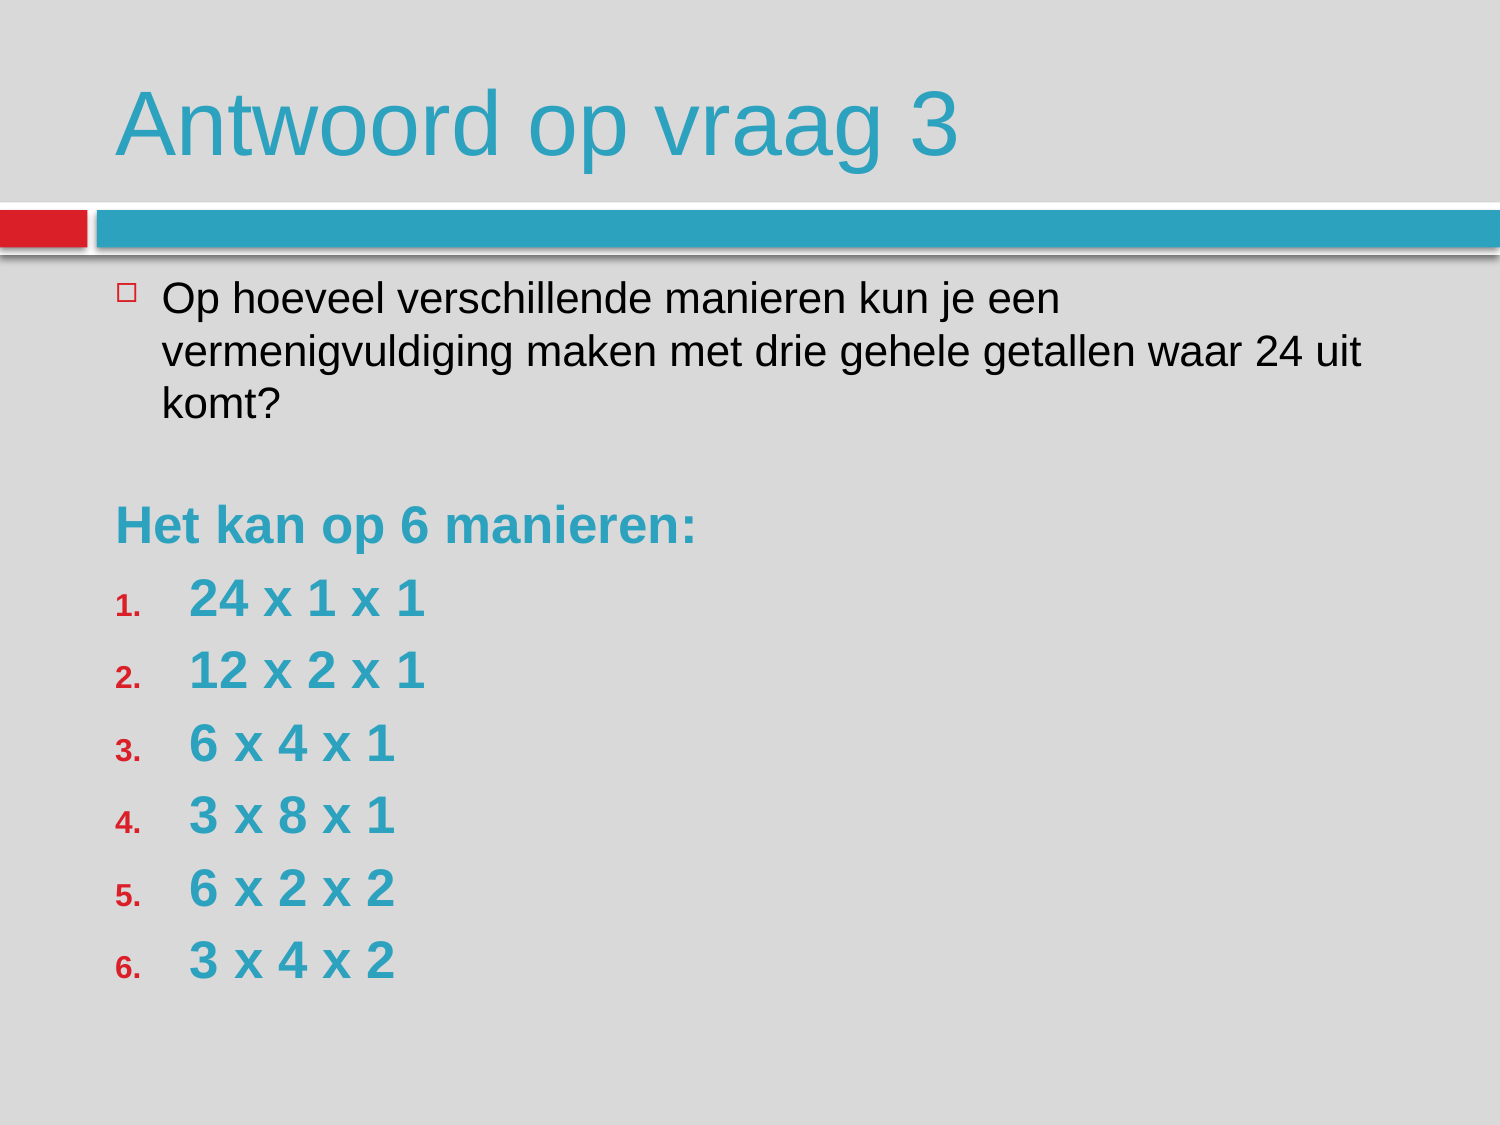

# Antwoord op vraag 3
Op hoeveel verschillende manieren kun je een vermenigvuldiging maken met drie gehele getallen waar 24 uit komt?

Het kan op 6 manieren:
24 x 1 x 1
12 x 2 x 1
6 x 4 x 1
3 x 8 x 1
6 x 2 x 2
3 x 4 x 2